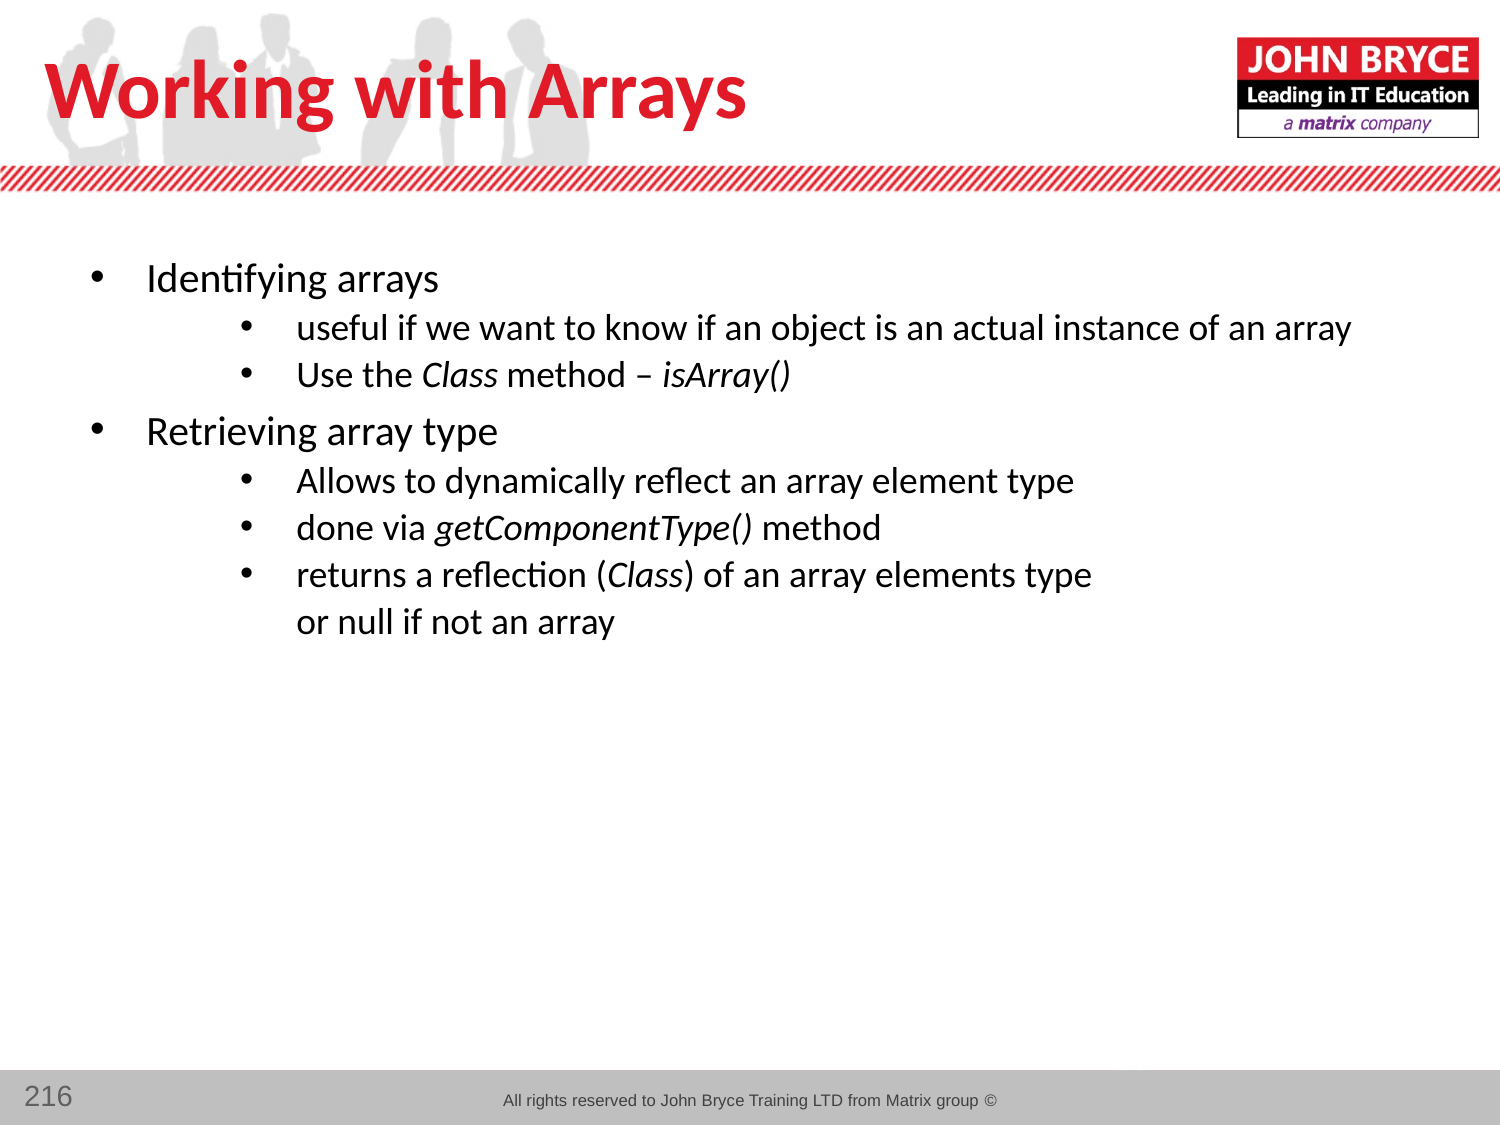

# Working with Arrays
Identifying arrays
useful if we want to know if an object is an actual instance of an array
Use the Class method – isArray()
Retrieving array type
Allows to dynamically reflect an array element type
done via getComponentType() method
returns a reflection (Class) of an array elements type
	or null if not an array